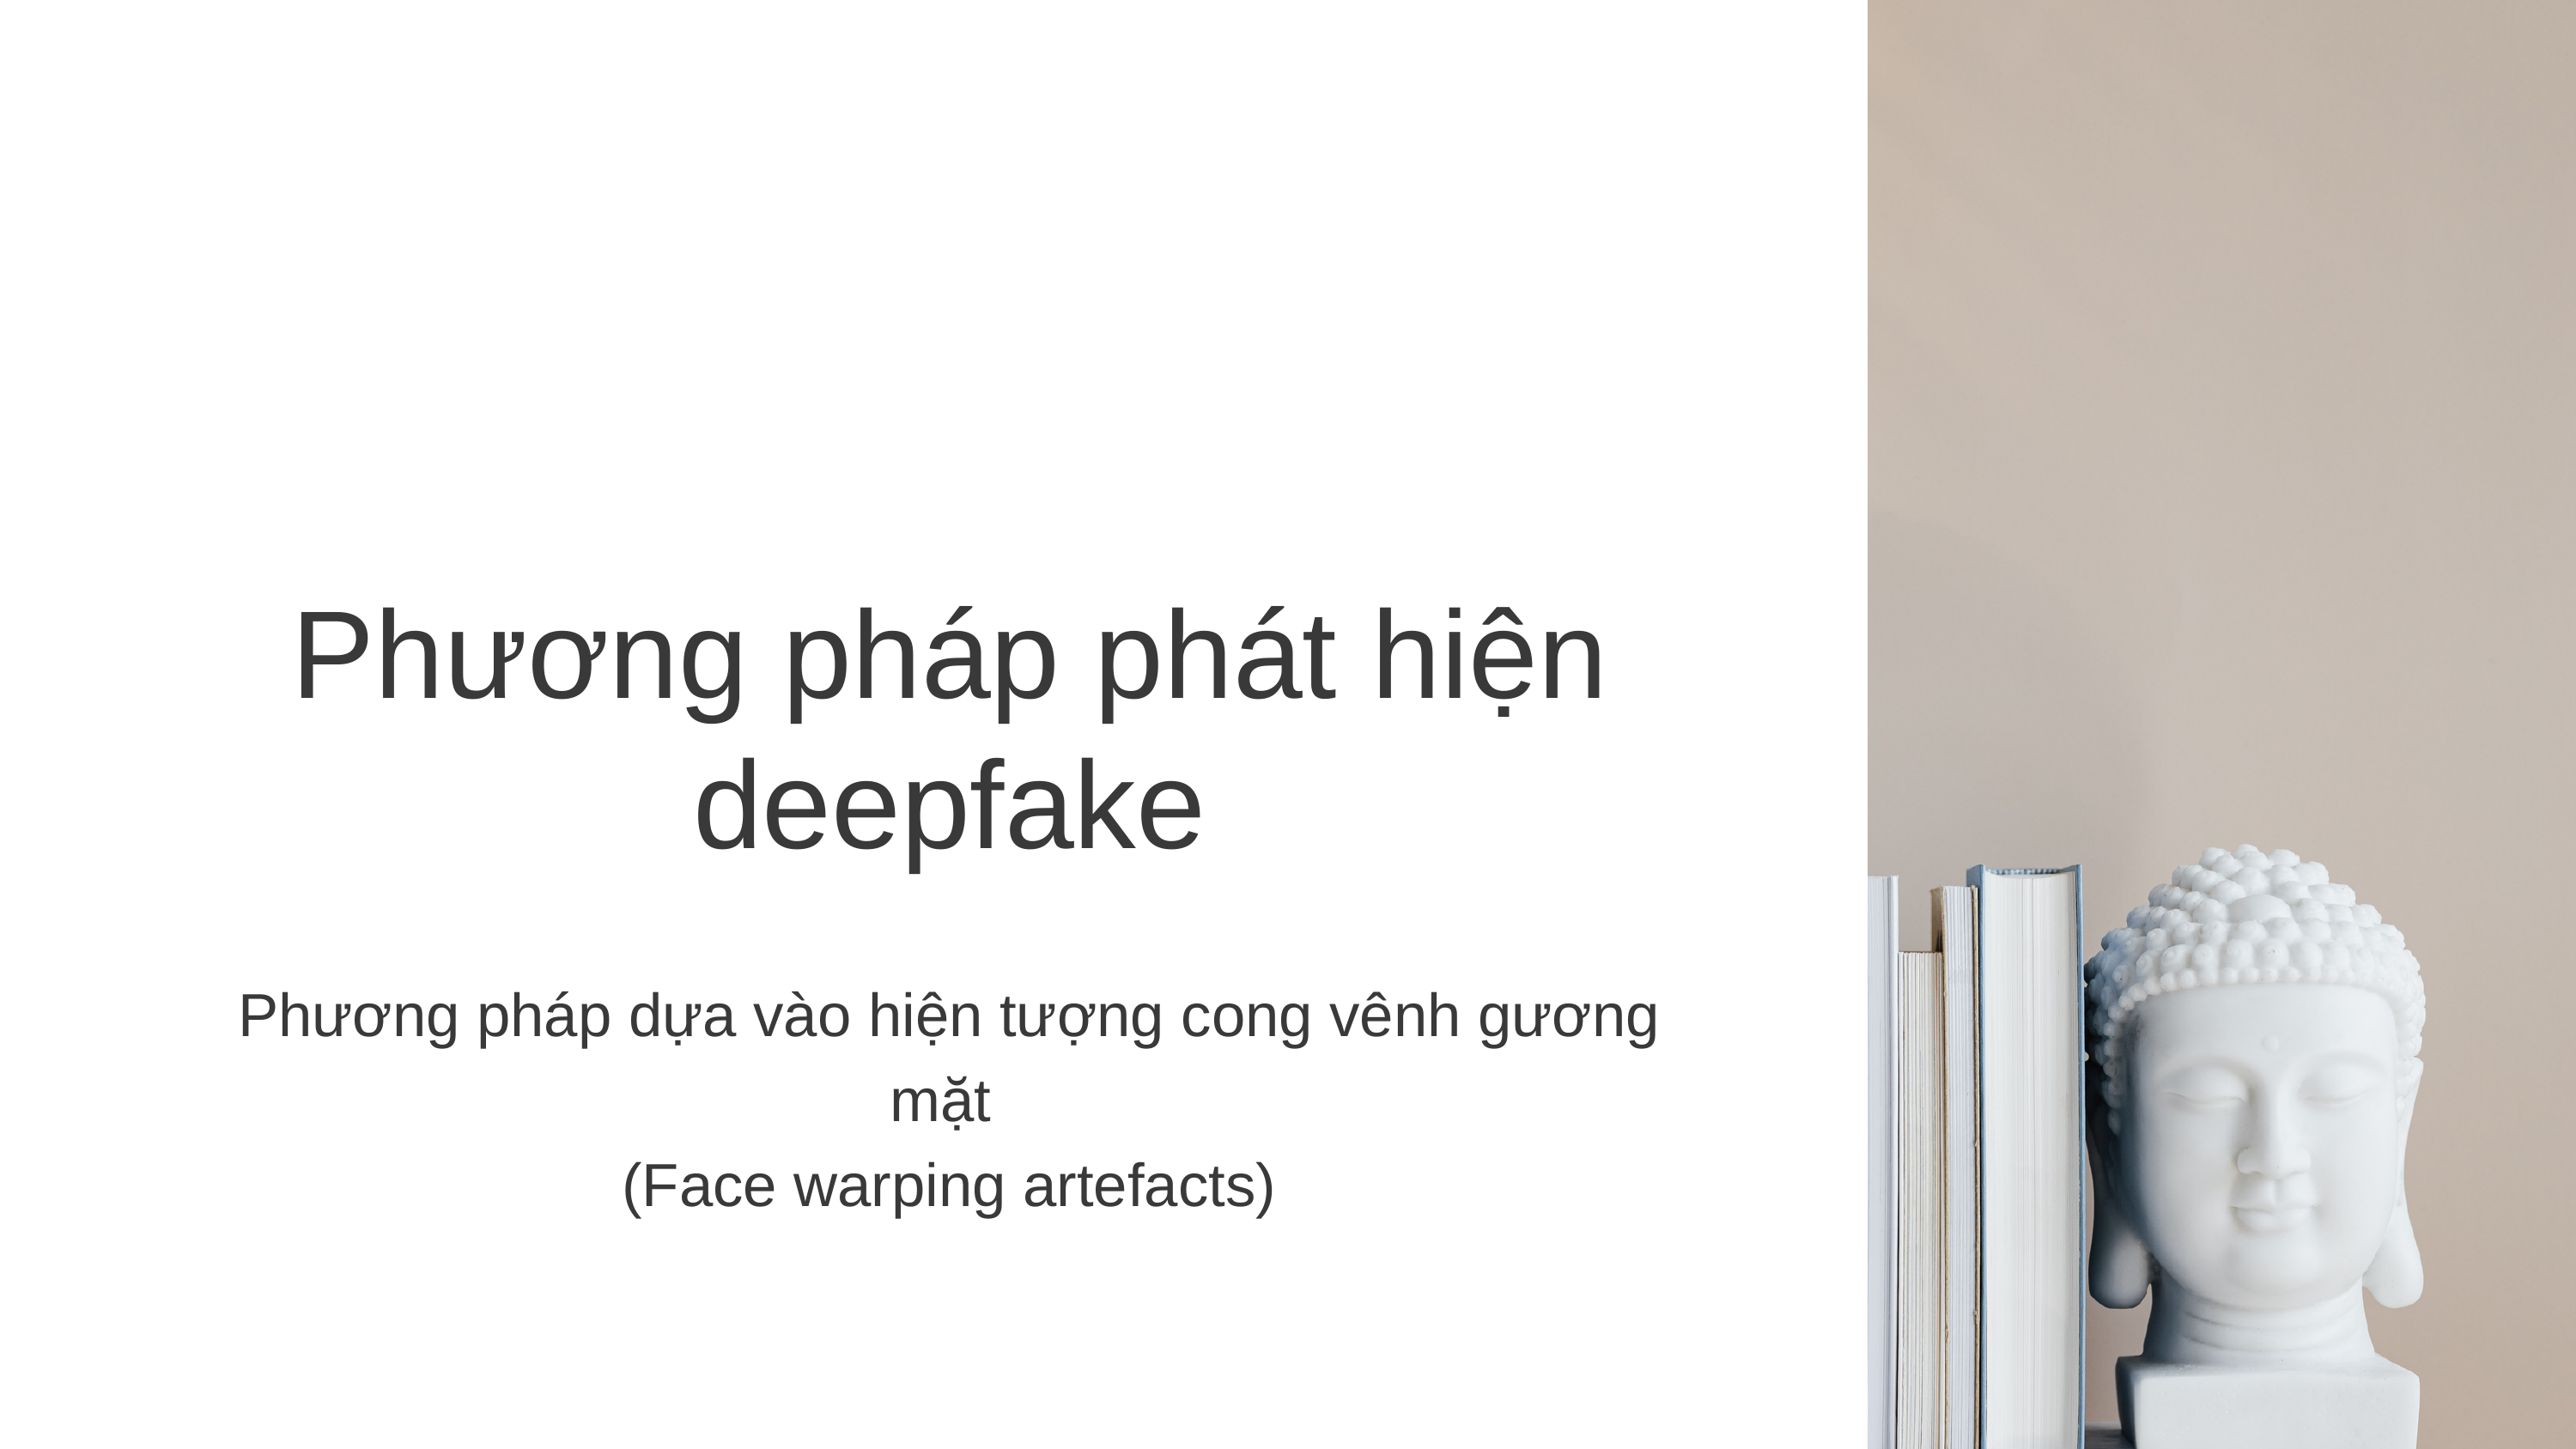

Phương pháp phát hiện deepfake
Phương pháp dựa vào hiện tượng cong vênh gương mặt
(Face warping artefacts)